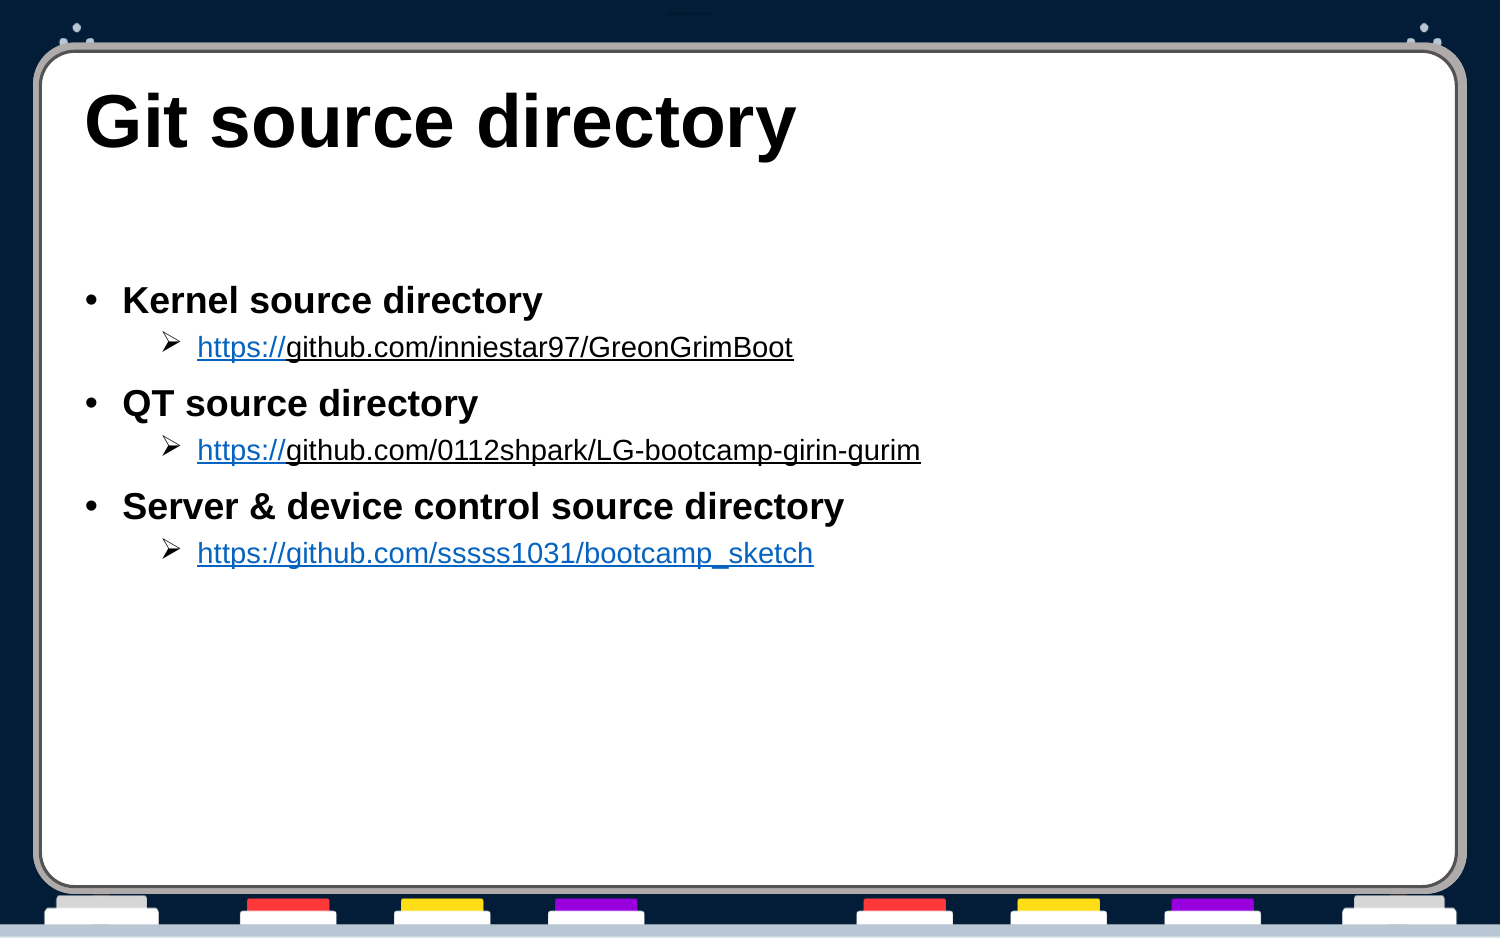

# Git source directory
Kernel source directory
https://github.com/inniestar97/GreonGrimBoot
QT source directory
https://github.com/0112shpark/LG-bootcamp-girin-gurim
Server & device control source directory
https://github.com/sssss1031/bootcamp_sketch